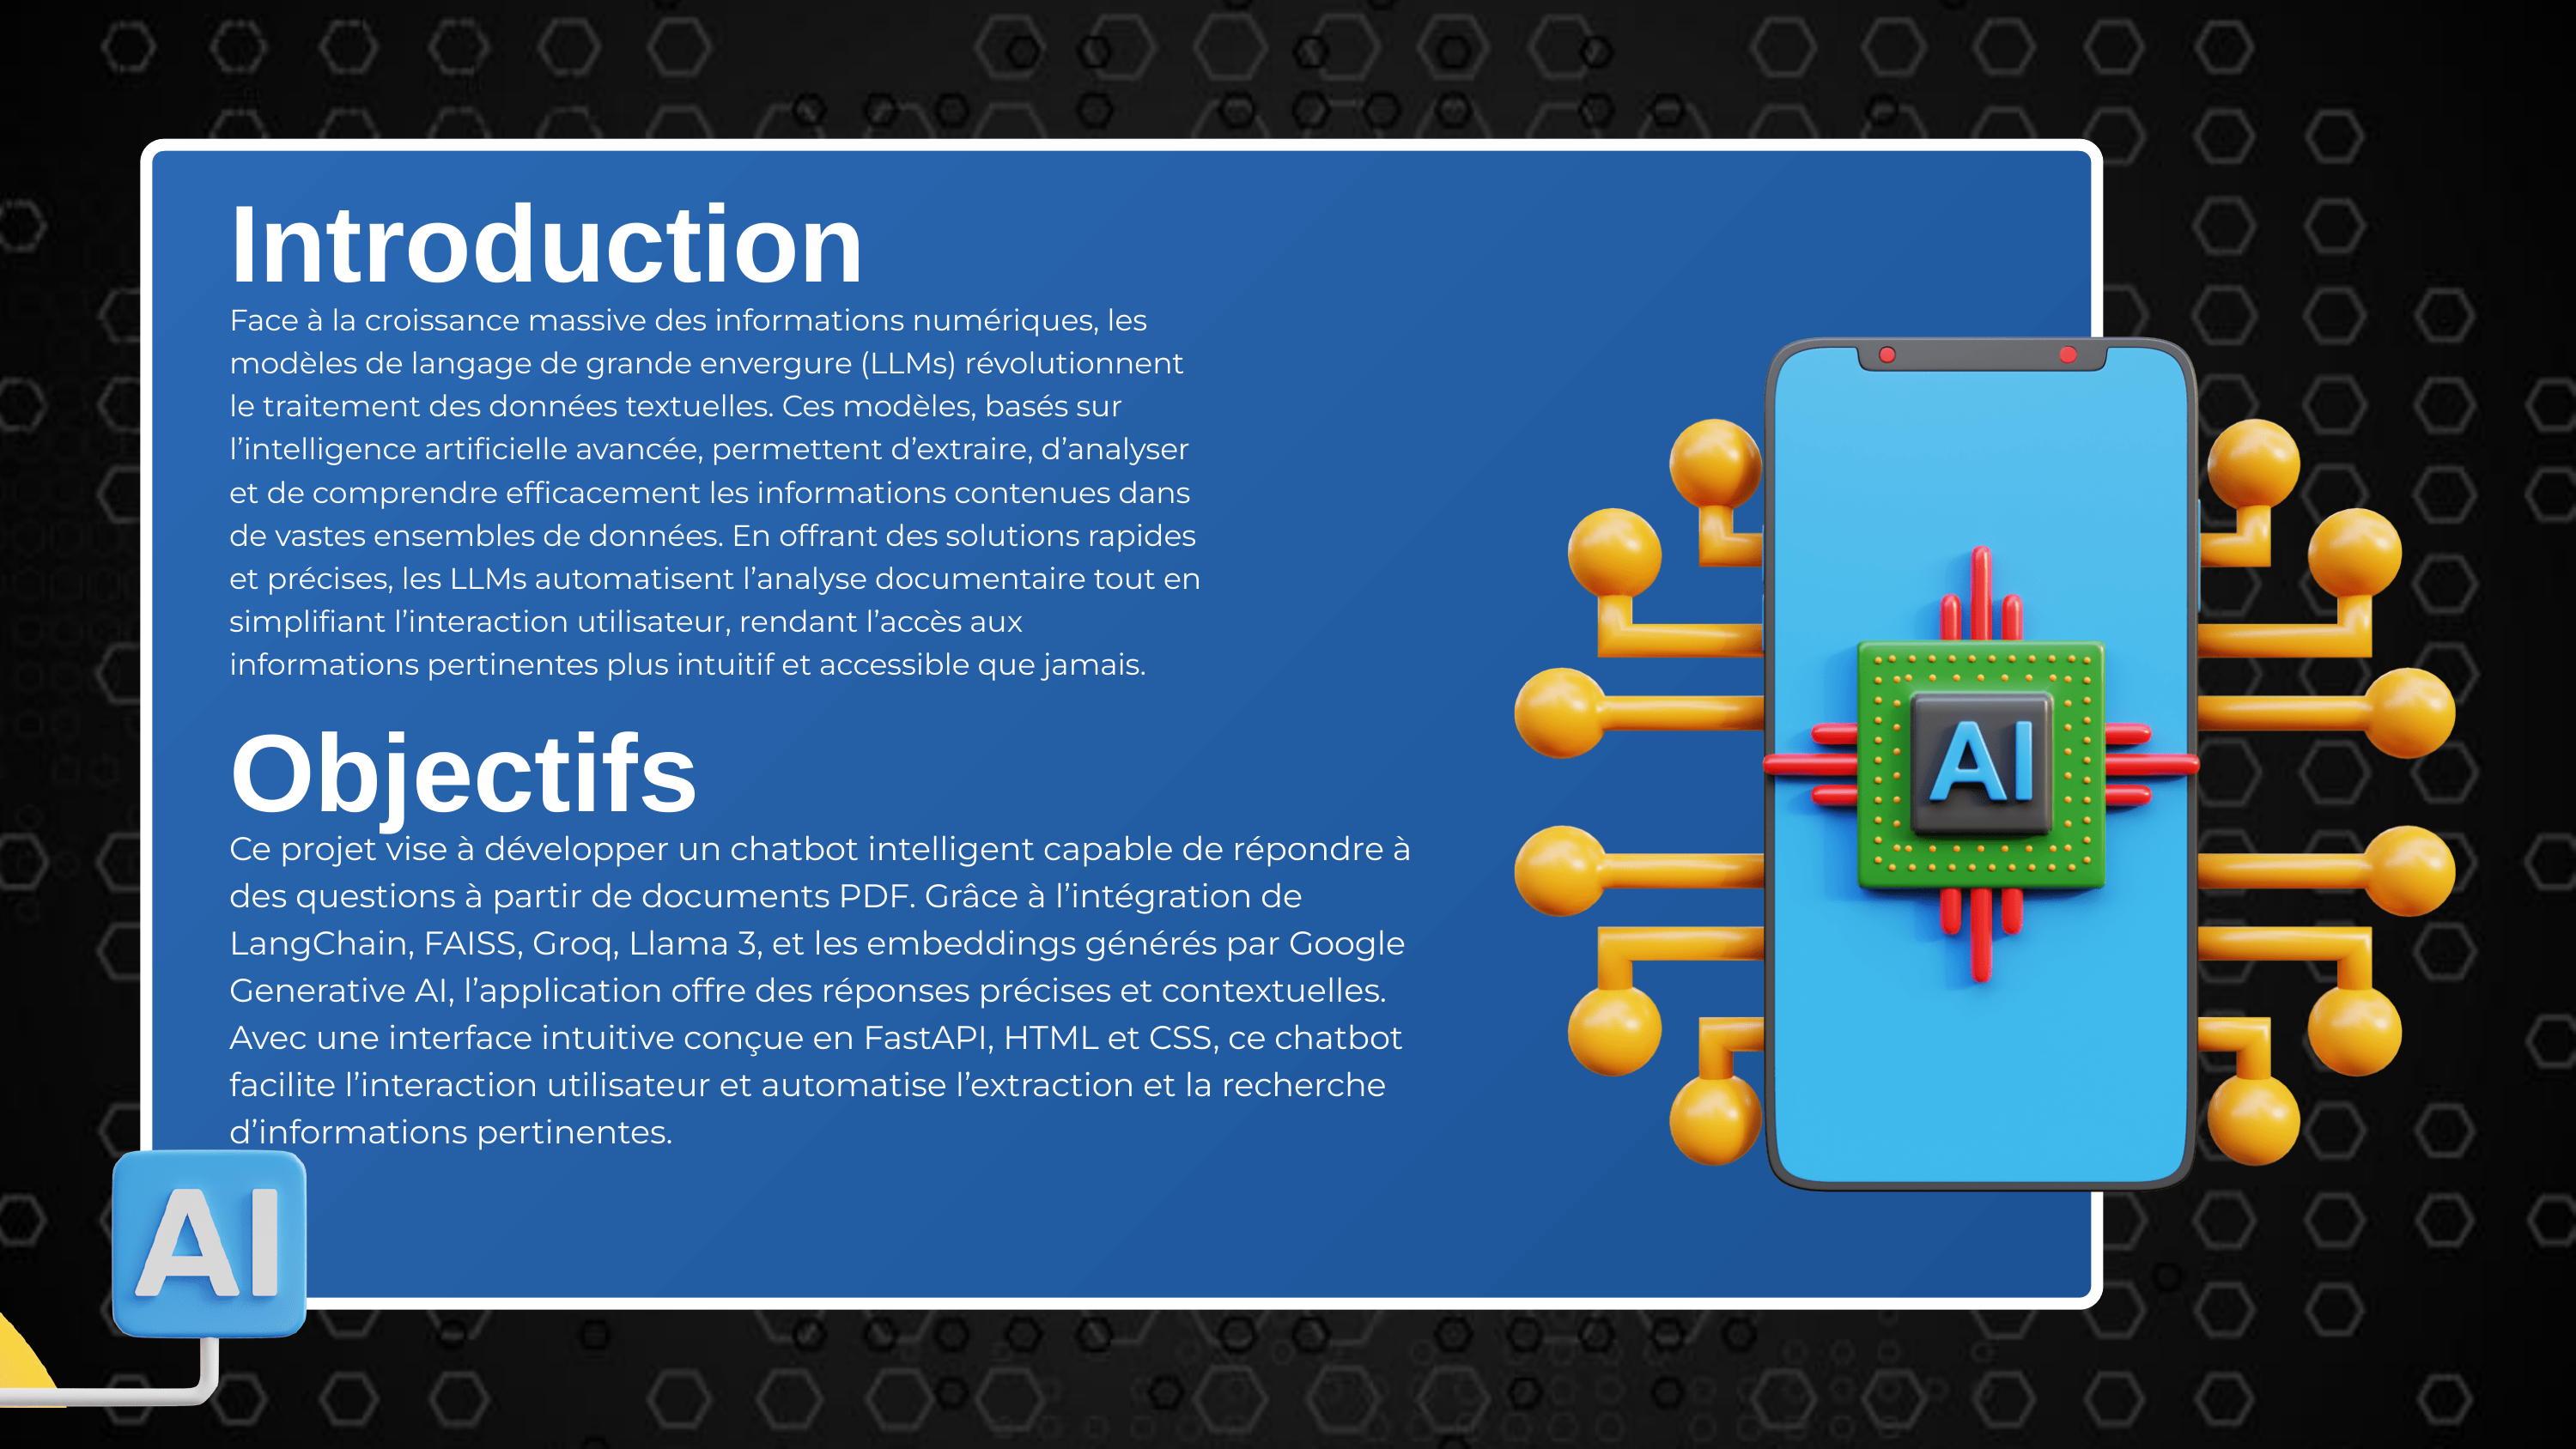

Introduction
Face à la croissance massive des informations numériques, les modèles de langage de grande envergure (LLMs) révolutionnent le traitement des données textuelles. Ces modèles, basés sur l’intelligence artificielle avancée, permettent d’extraire, d’analyser et de comprendre efficacement les informations contenues dans de vastes ensembles de données. En offrant des solutions rapides et précises, les LLMs automatisent l’analyse documentaire tout en simplifiant l’interaction utilisateur, rendant l’accès aux informations pertinentes plus intuitif et accessible que jamais.

Objectifs
Ce projet vise à développer un chatbot intelligent capable de répondre à des questions à partir de documents PDF. Grâce à l’intégration de LangChain, FAISS, Groq, Llama 3, et les embeddings générés par Google Generative AI, l’application offre des réponses précises et contextuelles. Avec une interface intuitive conçue en FastAPI, HTML et CSS, ce chatbot facilite l’interaction utilisateur et automatise l’extraction et la recherche d’informations pertinentes.